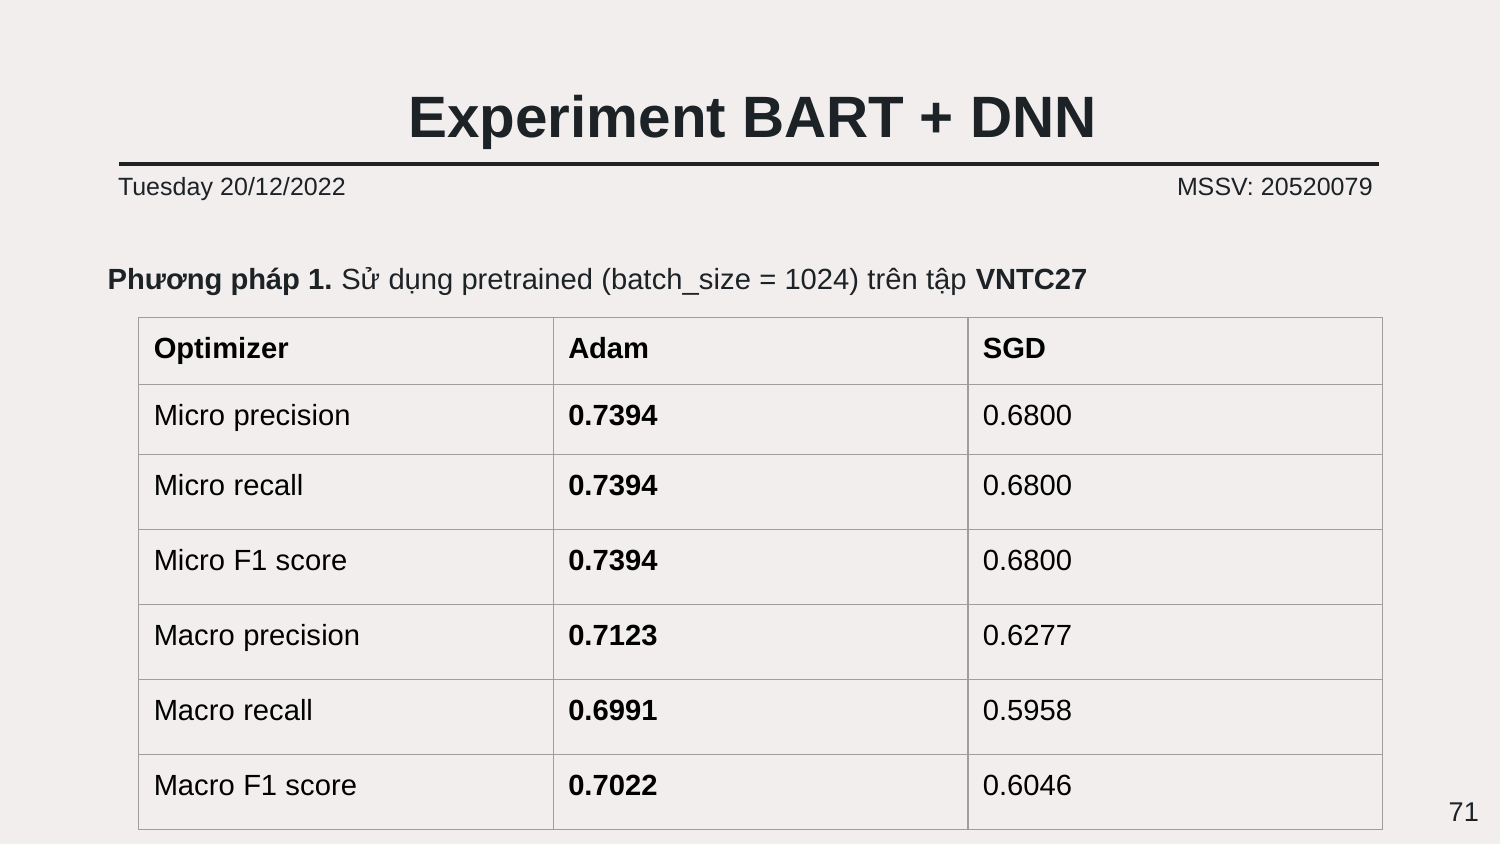

# Experiment BART + DNN
Tuesday 20/12/2022
MSSV: 20520079
Phương pháp 1. Sử dụng pretrained (batch_size = 1024) trên tập VNTC27
| Optimizer | Adam | SGD |
| --- | --- | --- |
| Micro precision | 0.7394 | 0.6800 |
| Micro recall | 0.7394 | 0.6800 |
| Micro F1 score | 0.7394 | 0.6800 |
| Macro precision | 0.7123 | 0.6277 |
| Macro recall | 0.6991 | 0.5958 |
| Macro F1 score | 0.7022 | 0.6046 |
71